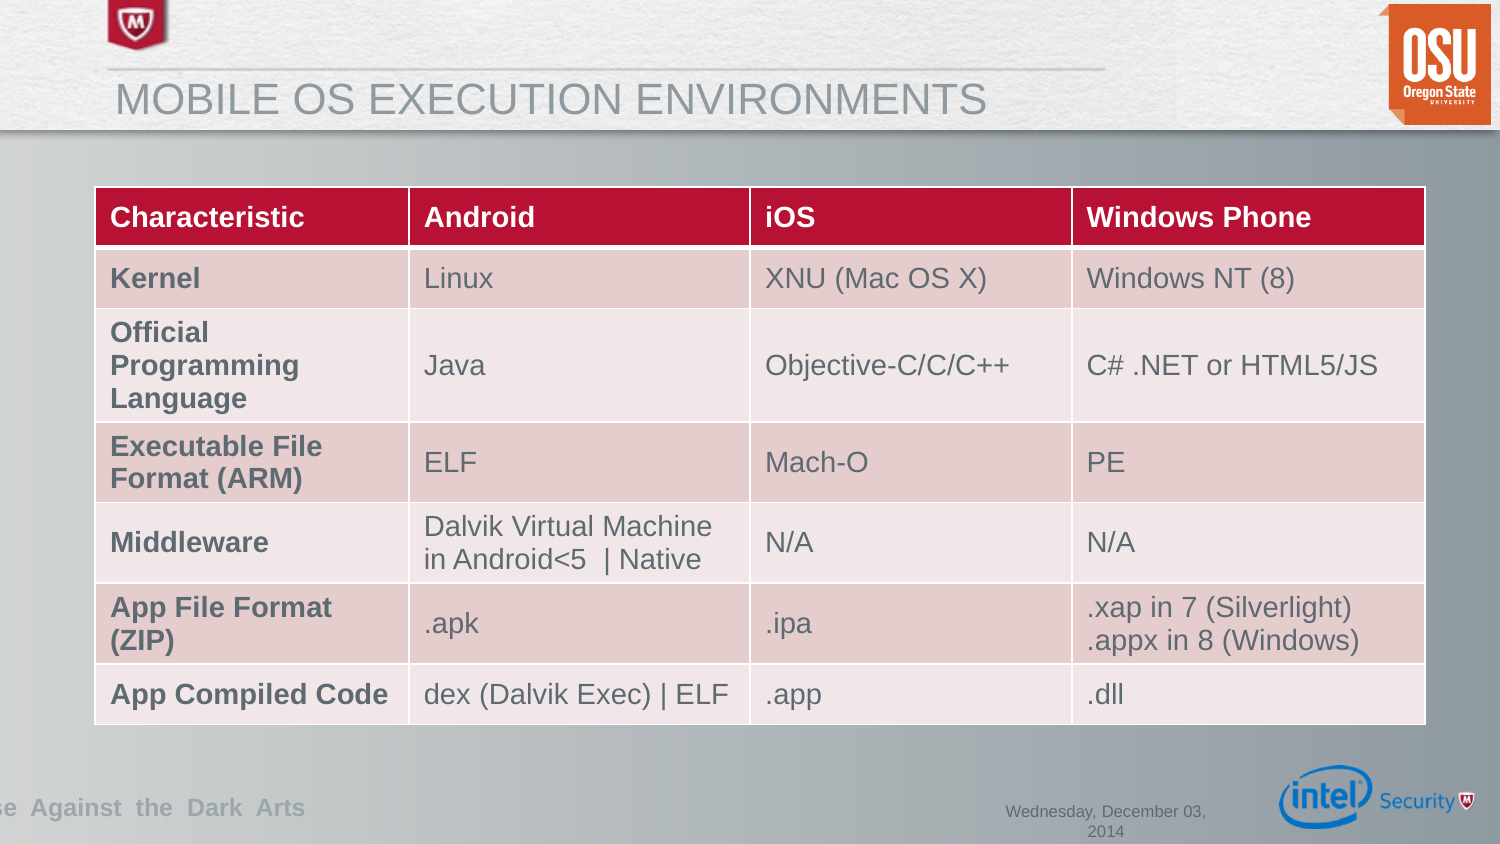

# Mobile os execution environments
| Characteristic | Android | iOS | Windows Phone |
| --- | --- | --- | --- |
| Kernel | Linux | XNU (Mac OS X) | Windows NT (8) |
| Official Programming Language | Java | Objective-C/C/C++ | C# .NET or HTML5/JS |
| Executable File Format (ARM) | ELF | Mach-O | PE |
| Middleware | Dalvik Virtual Machine in Android<5 | Native | N/A | N/A |
| App File Format (ZIP) | .apk | .ipa | .xap in 7 (Silverlight) .appx in 8 (Windows) |
| App Compiled Code | dex (Dalvik Exec) | ELF | .app | .dll |
Wednesday, December 03, 2014